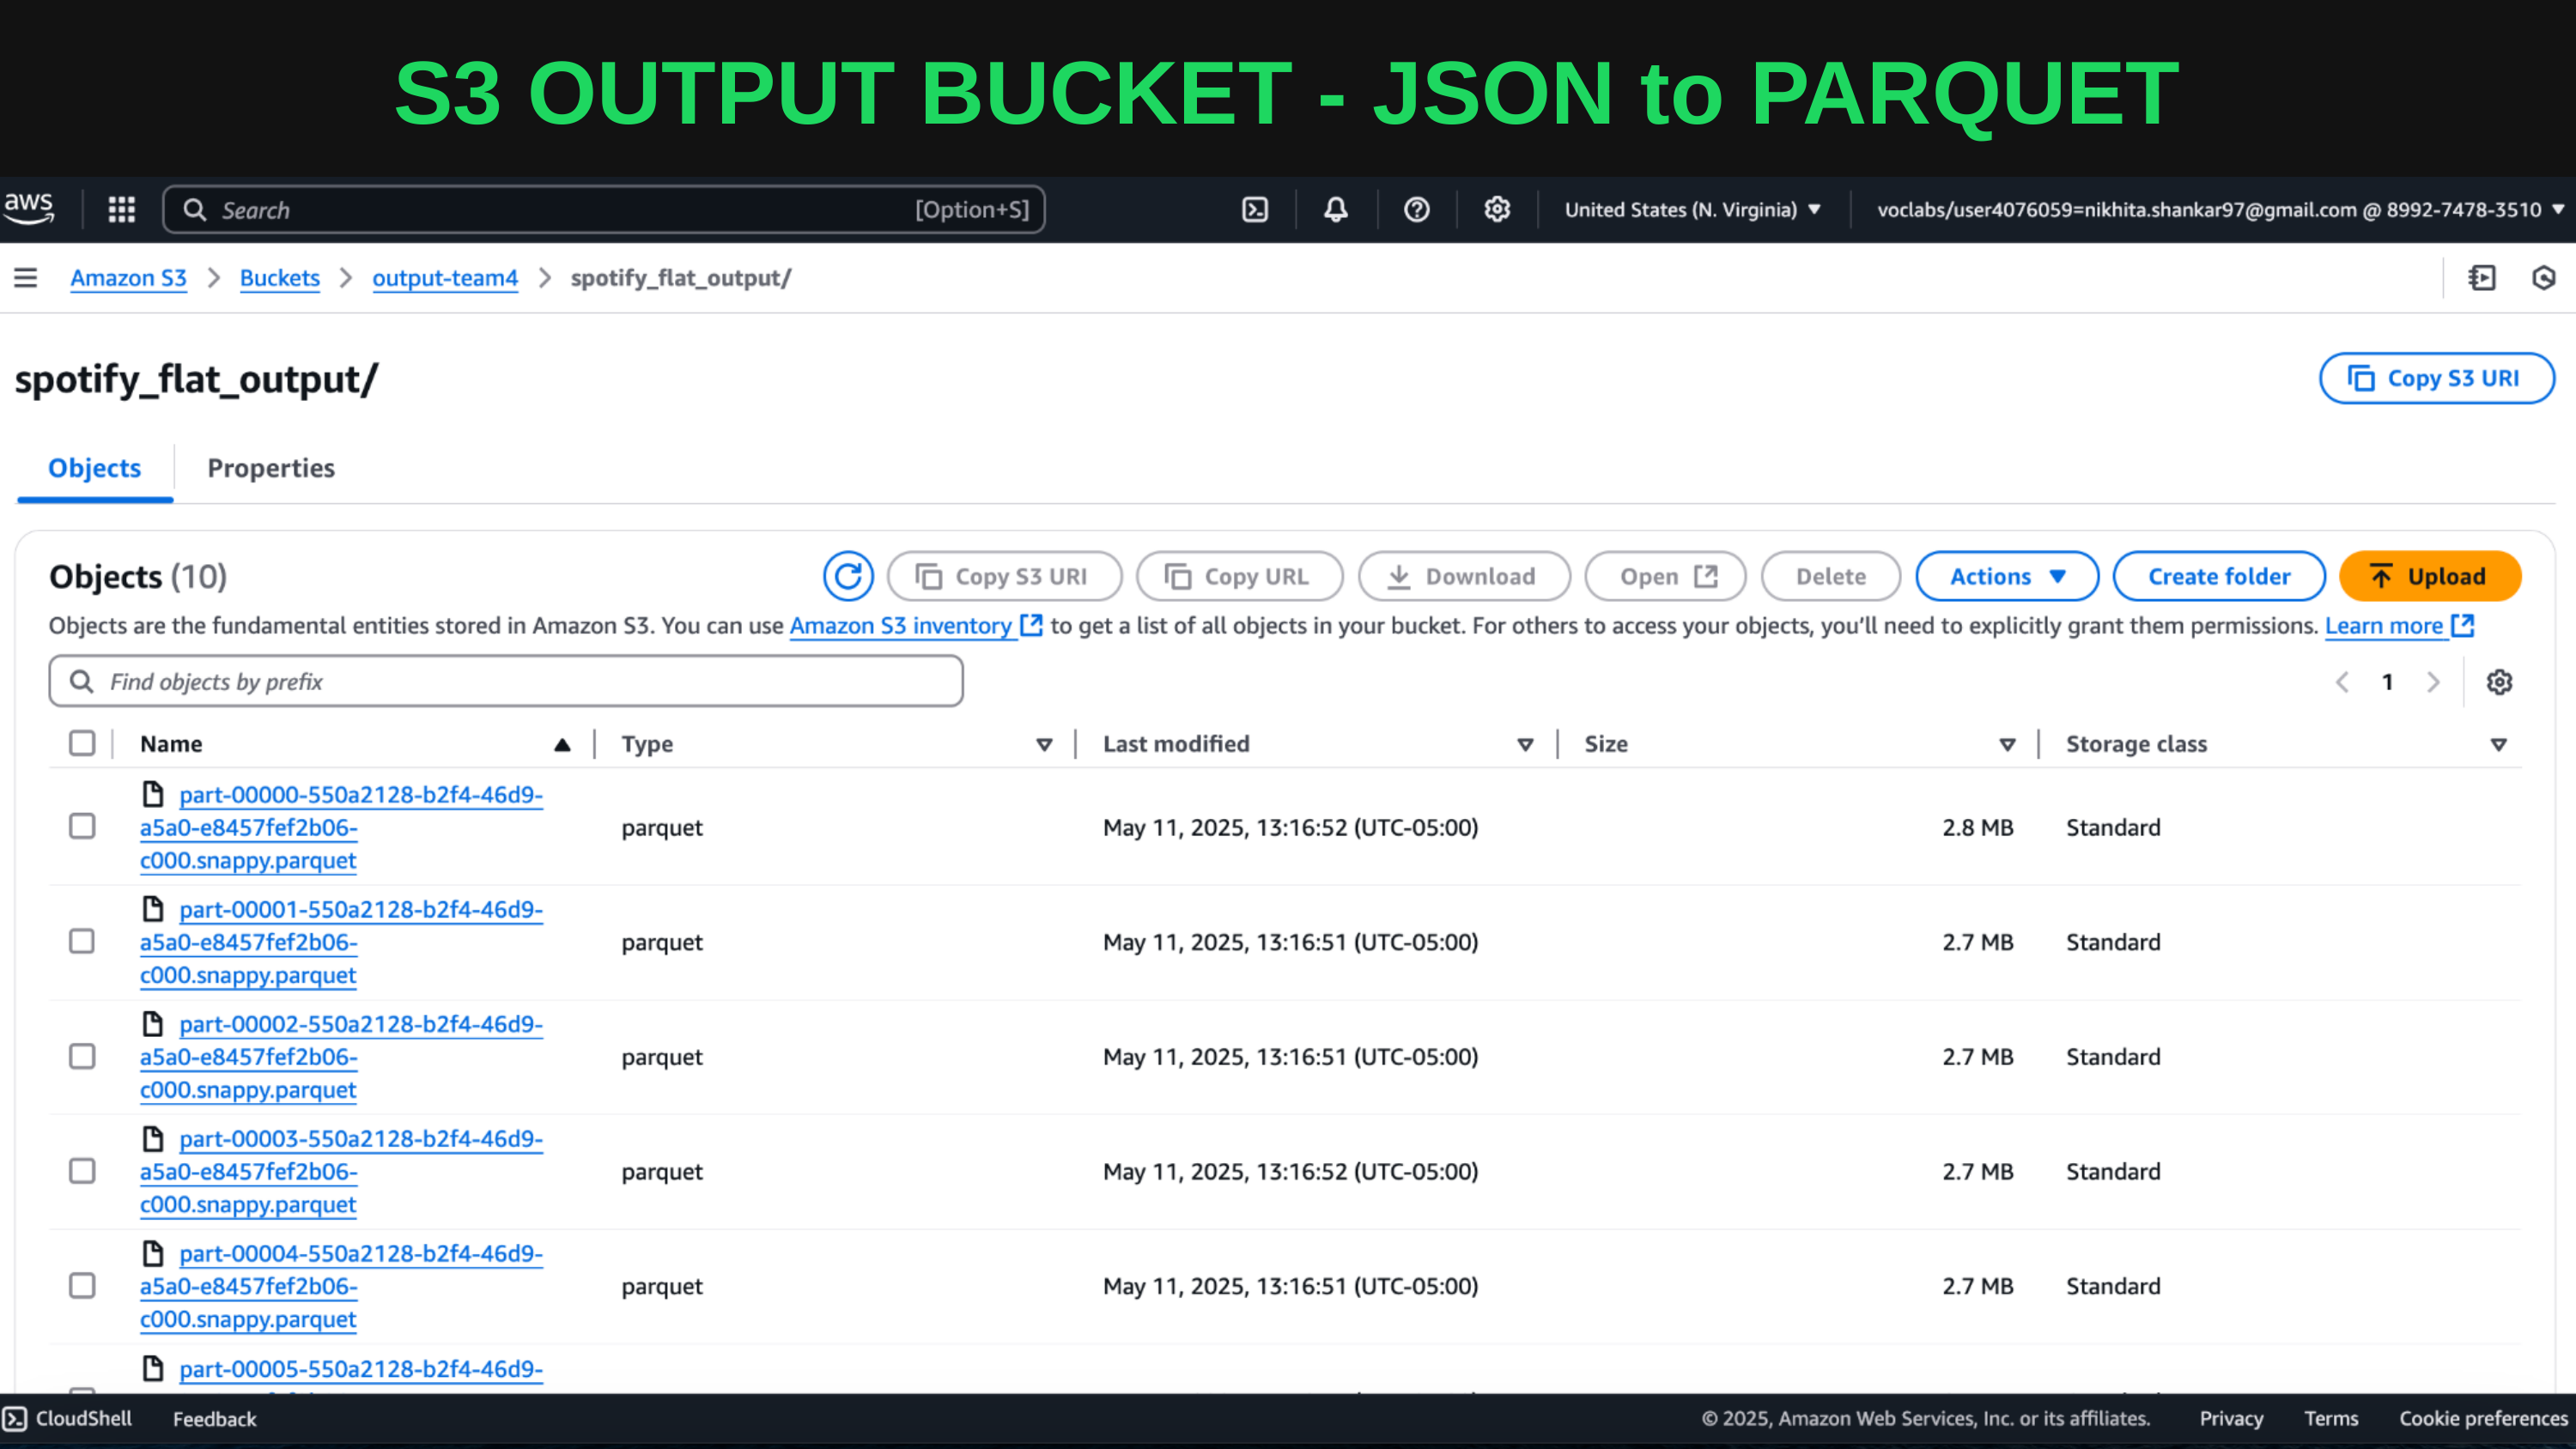

S3 OUTPUT BUCKET - JSON to PARQUET